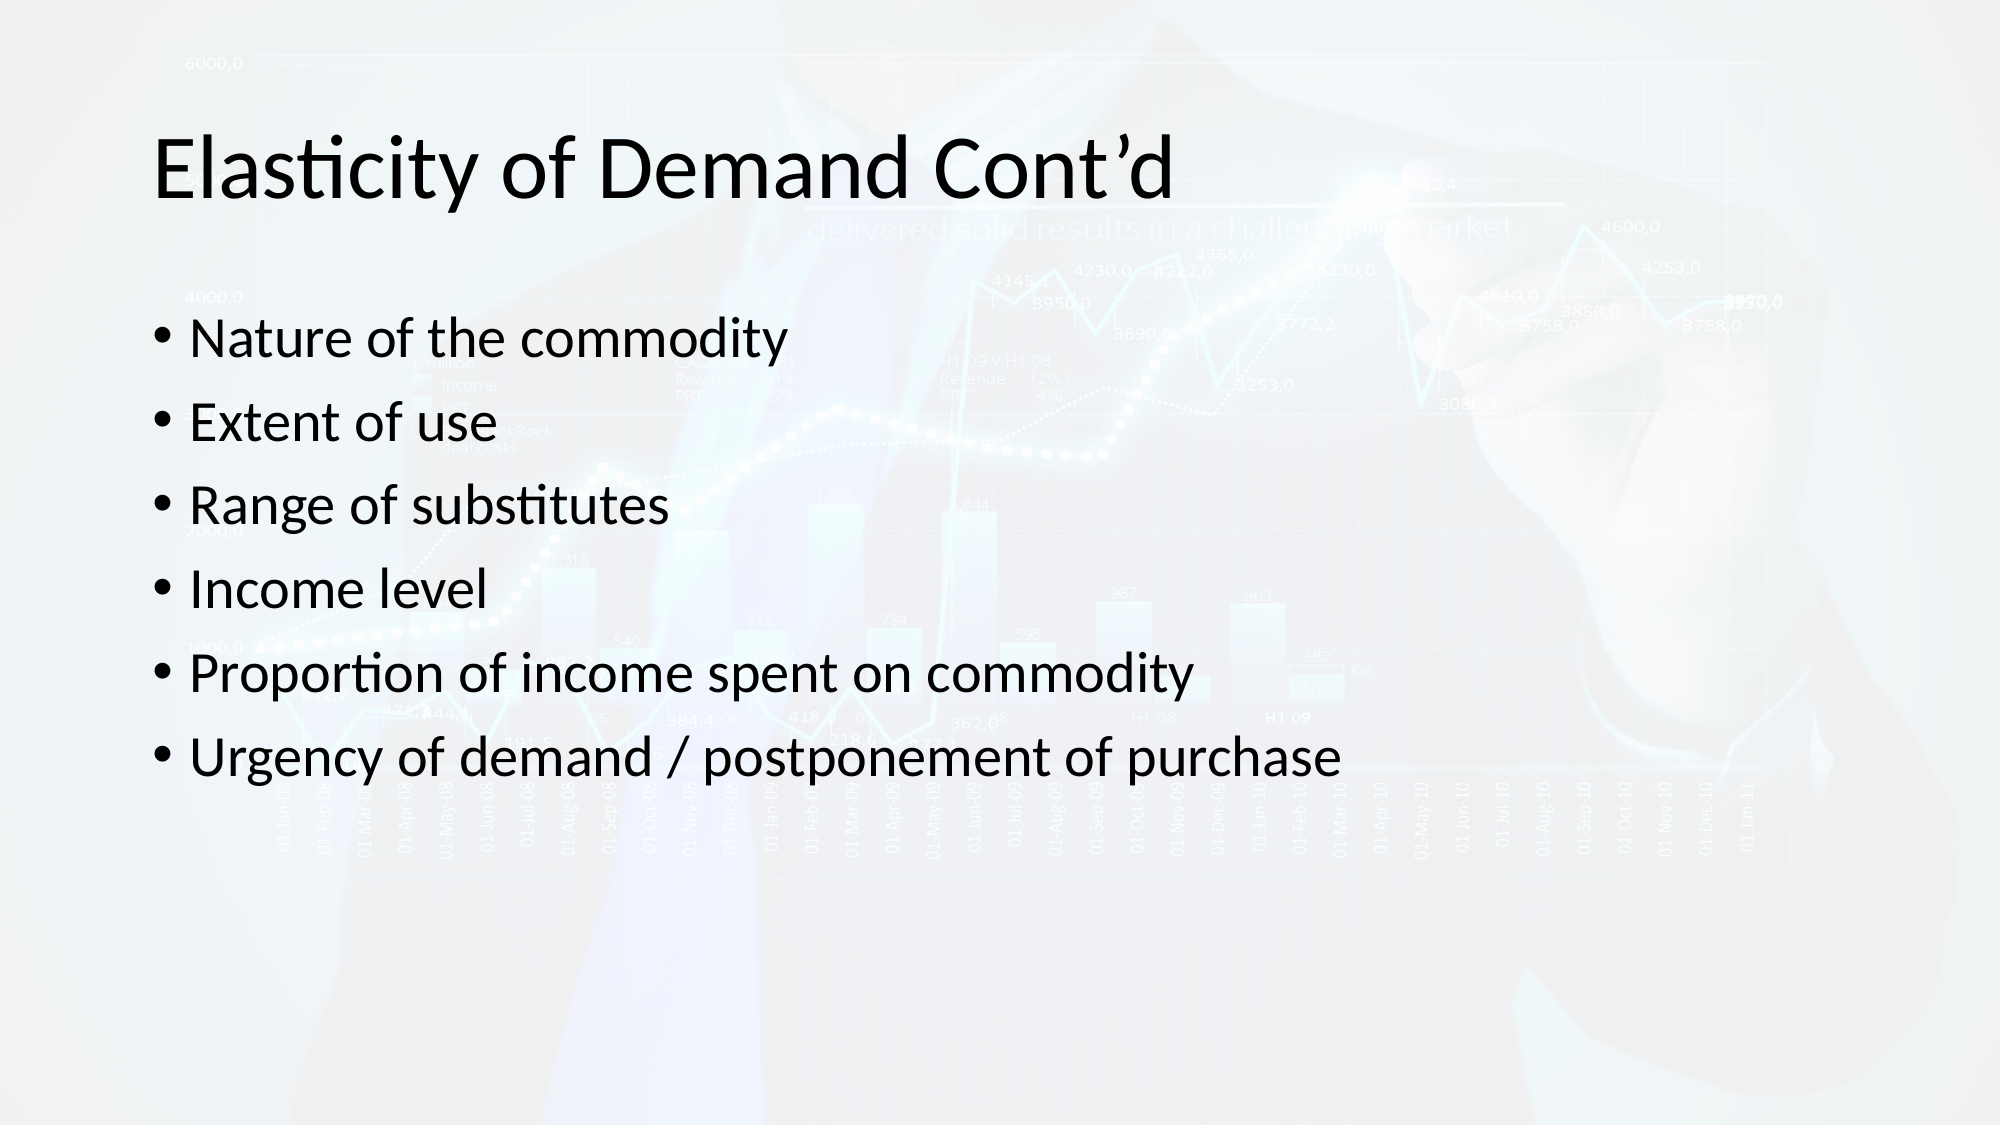

# Elasticity of Demand Cont’d
Nature of the commodity
Extent of use
Range of substitutes
Income level
Proportion of income spent on commodity
Urgency of demand / postponement of purchase